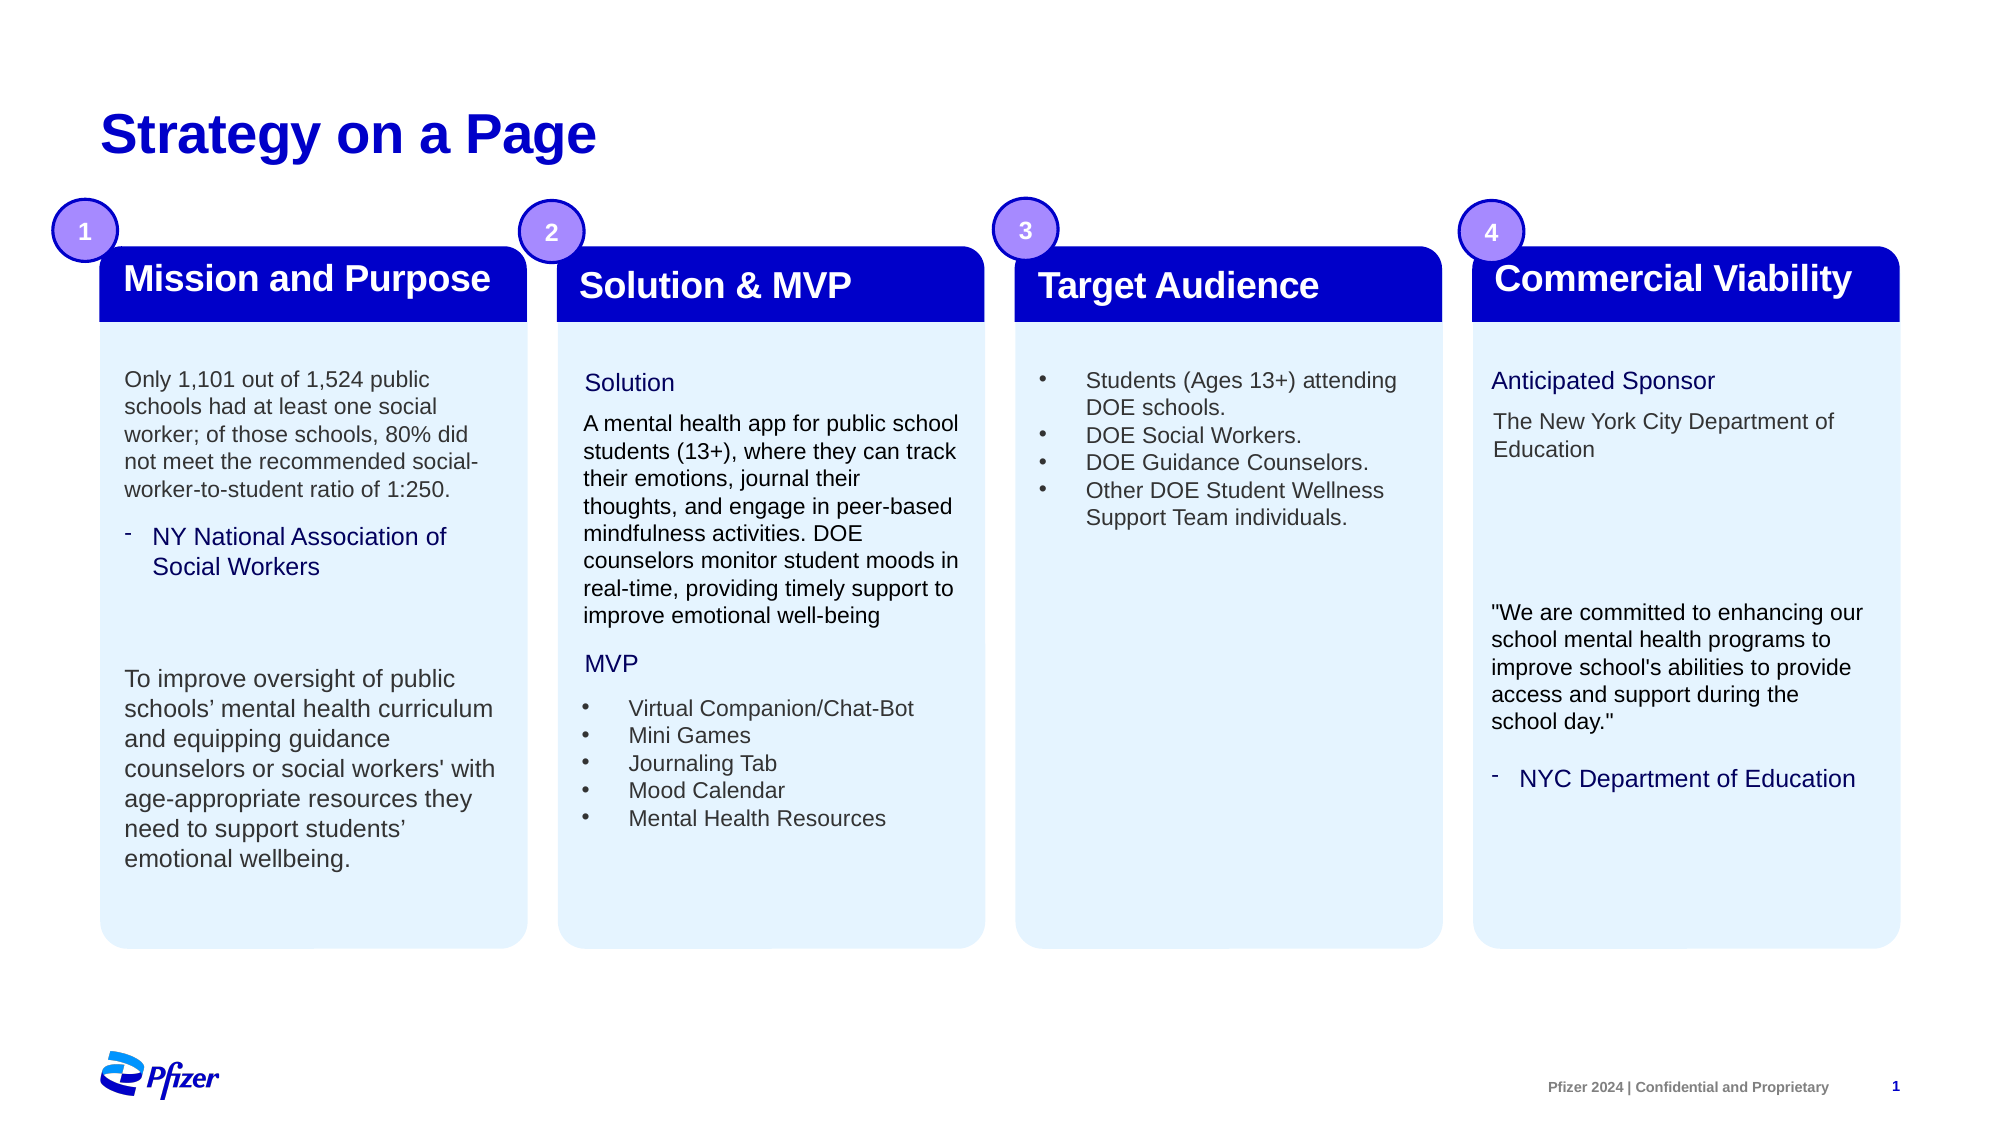

Strategy on a Page
3
1
2
4
Mission and Purpose
Commercial Viability
Solution & MVP
Target Audience

Only 1,101 out of 1,524 public schools had at least one social worker; of those schools, 80% did not meet the recommended social-worker-to-student ratio of 1:250.

Anticipated Sponsor
Students (Ages 13+) attending DOE schools.
DOE Social Workers.
DOE Guidance Counselors.
Other DOE Student Wellness Support Team individuals.

Solution

A mental health app for public school students (13+), where they can track their emotions, journal their thoughts, and engage in peer-based mindfulness activities. DOE counselors monitor student moods in real-time, providing timely support to improve emotional well-being

The New York City Department of Education

NY National Association of Social Workers
"We are committed to enhancing our school mental health programs to improve school's abilities to provide access and support during the school day."
MVP
To improve oversight of public schools’ mental health curriculum and equipping guidance counselors or social workers' with age-appropriate resources they need to support students’ emotional wellbeing.

Virtual Companion/Chat-Bot
Mini Games
Journaling Tab
Mood Calendar
Mental Health Resources

NYC Department of Education
1